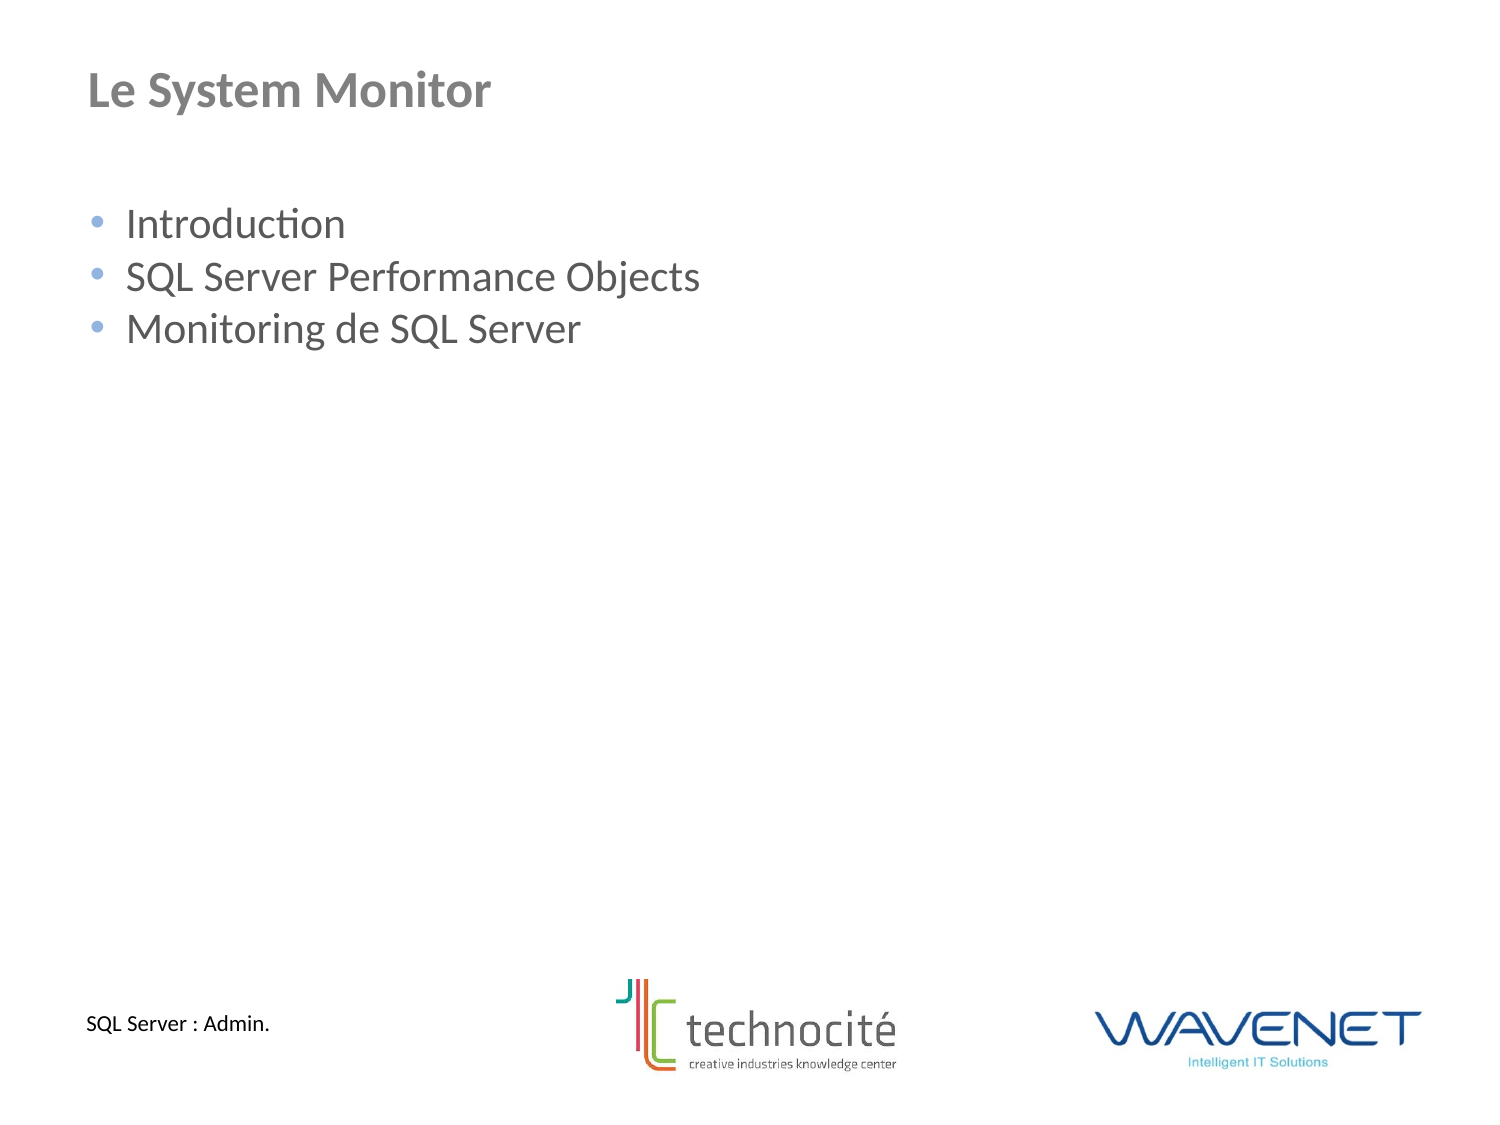

Le System Monitor
Introduction
SQL Server Performance Objects
Monitoring de SQL Server
SQL Server : Admin.